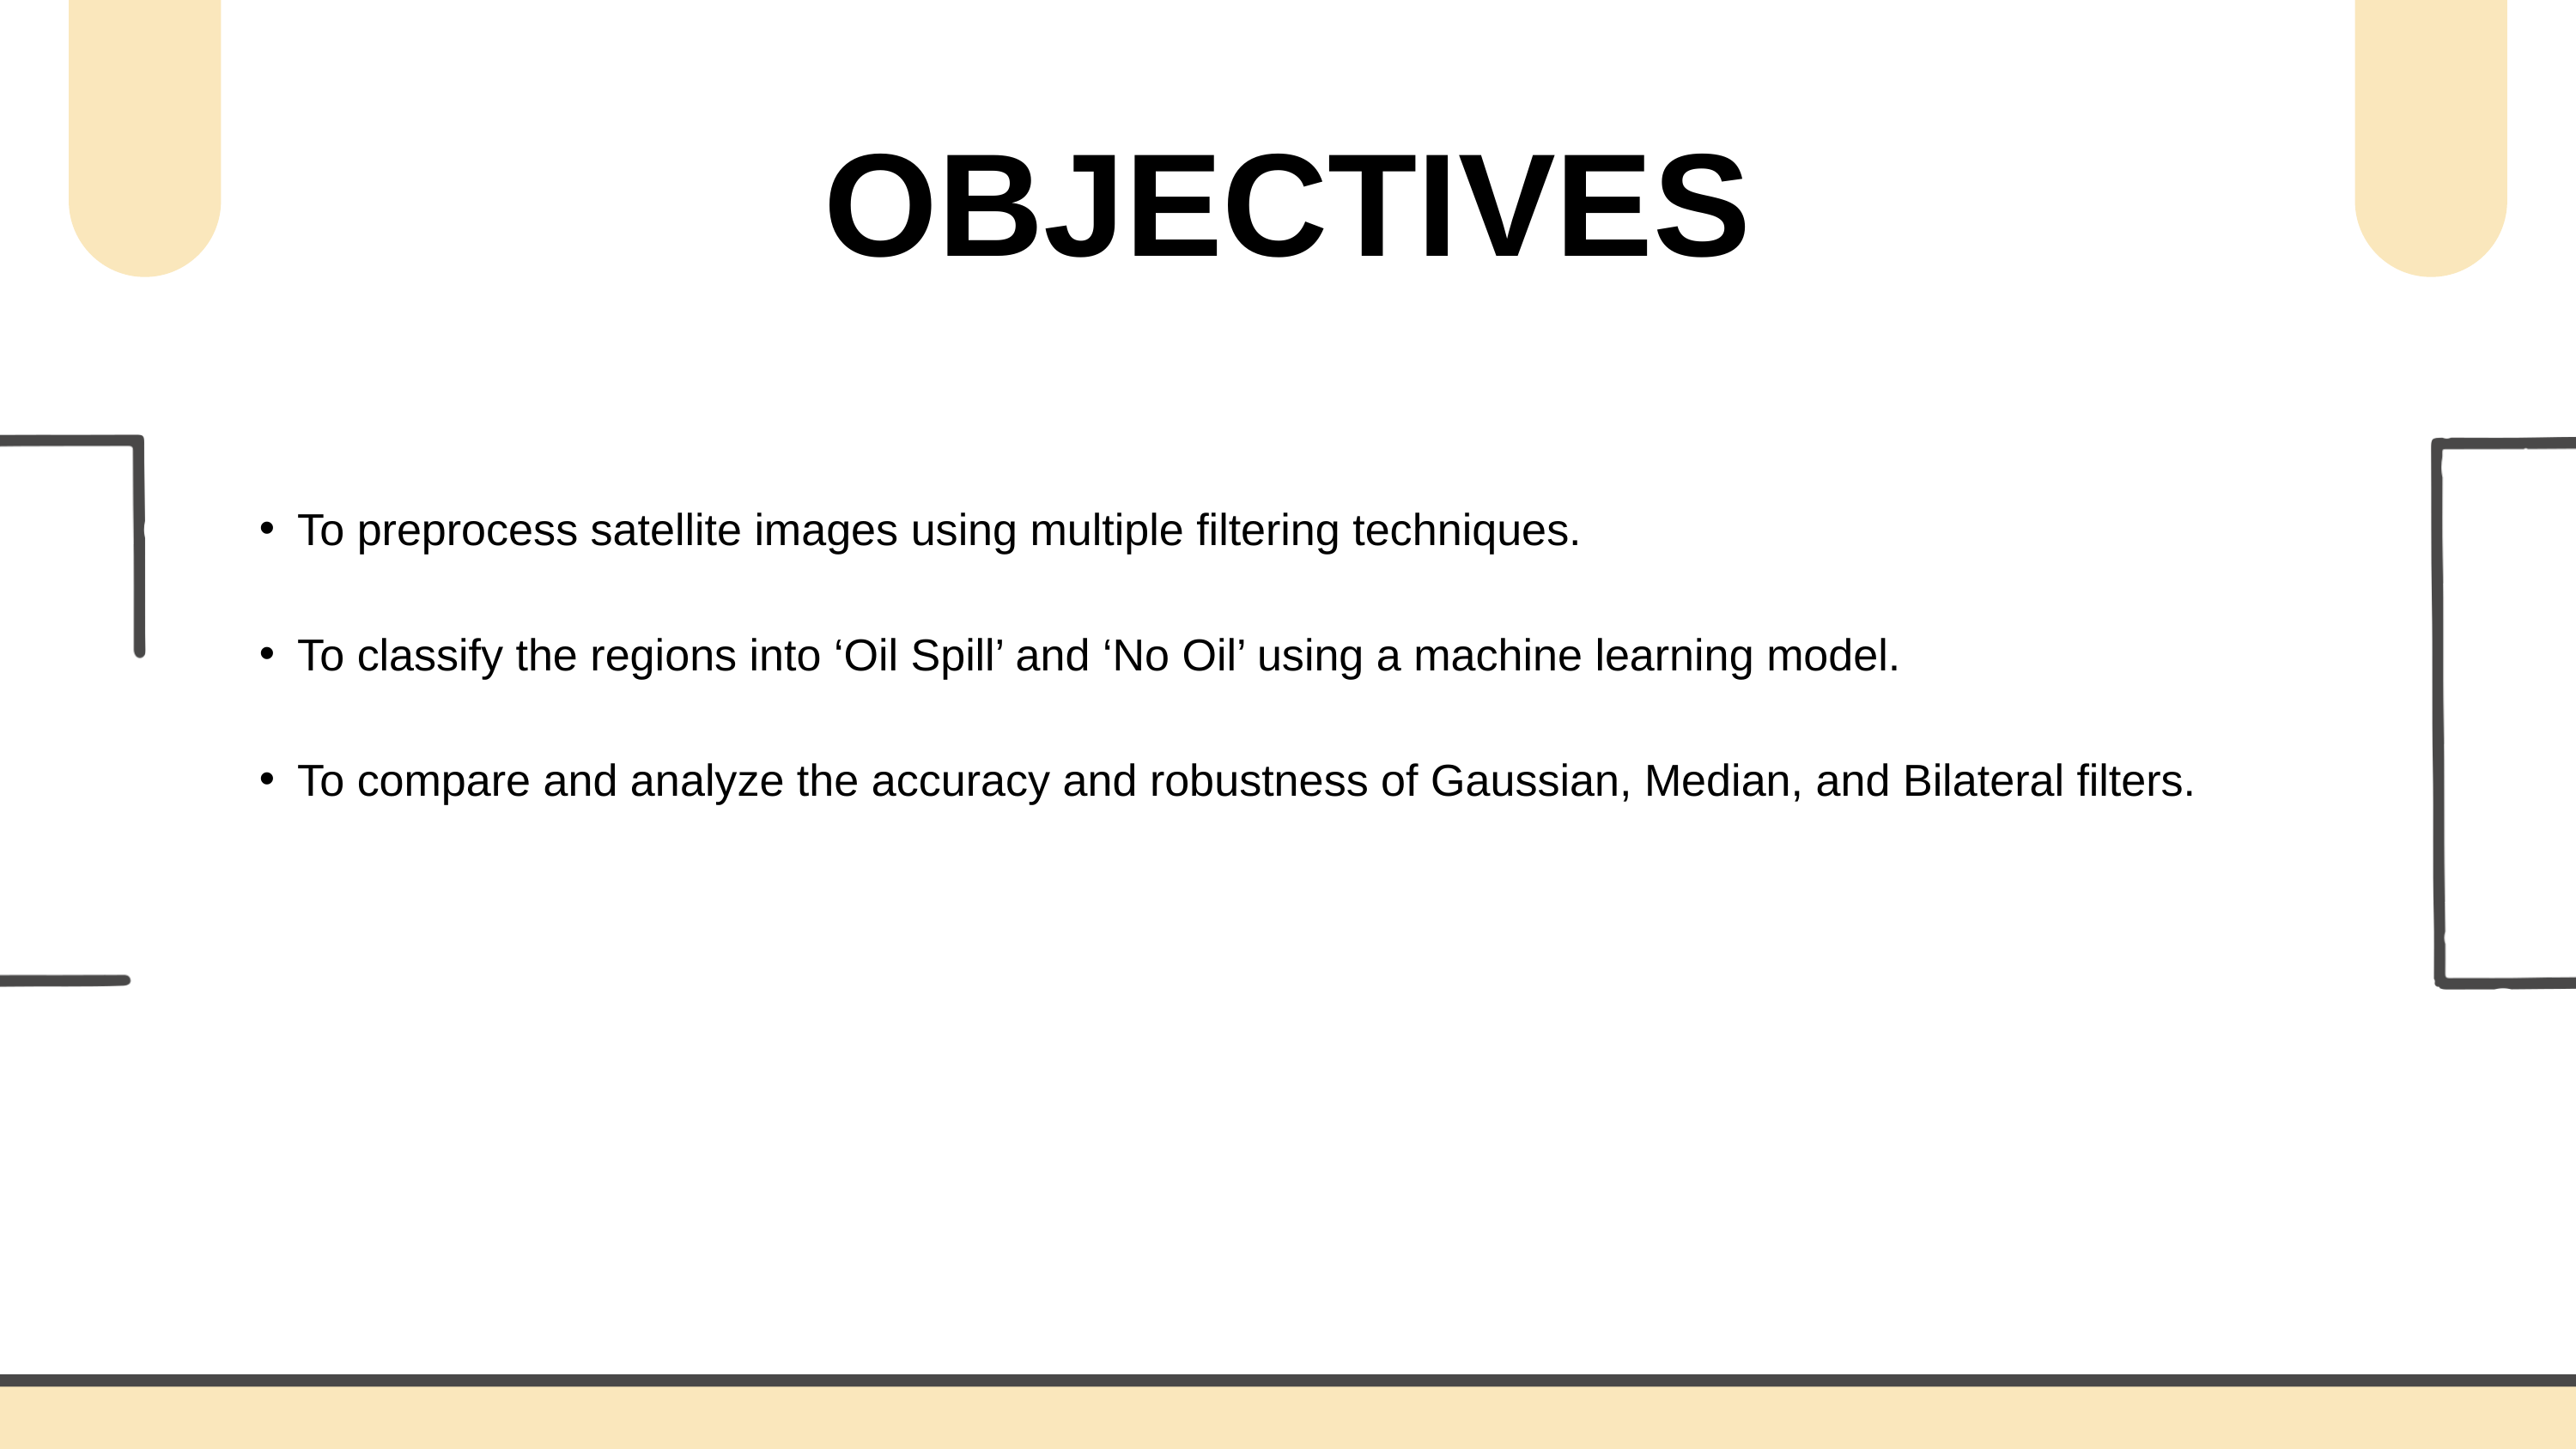

OBJECTIVES

To preprocess satellite images using multiple filtering techniques.

To classify the regions into ‘Oil Spill’ and ‘No Oil’ using a machine learning model.

To compare and analyze the accuracy and robustness of Gaussian, Median, and Bilateral filters.